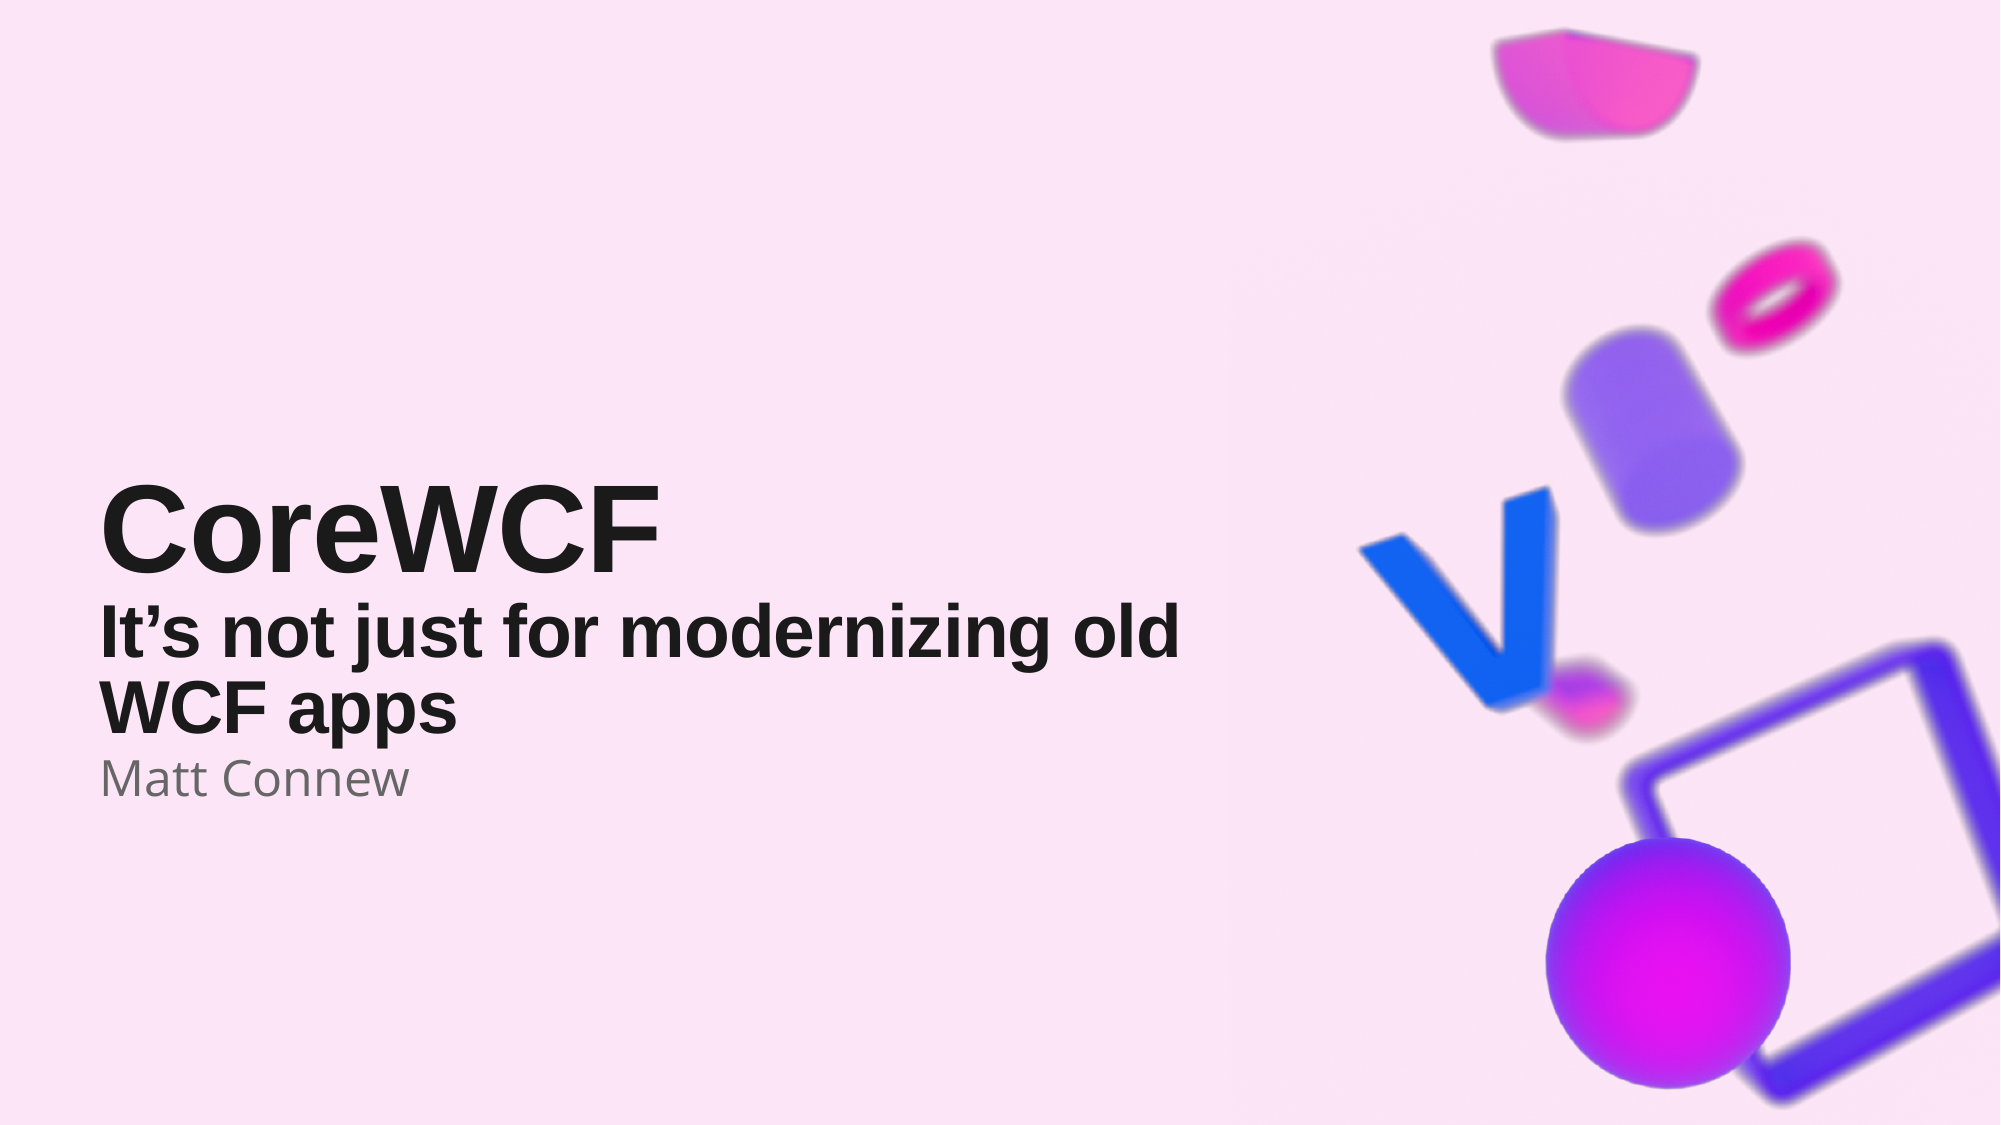

# CoreWCF It’s not just for modernizing old WCF apps
Matt Connew